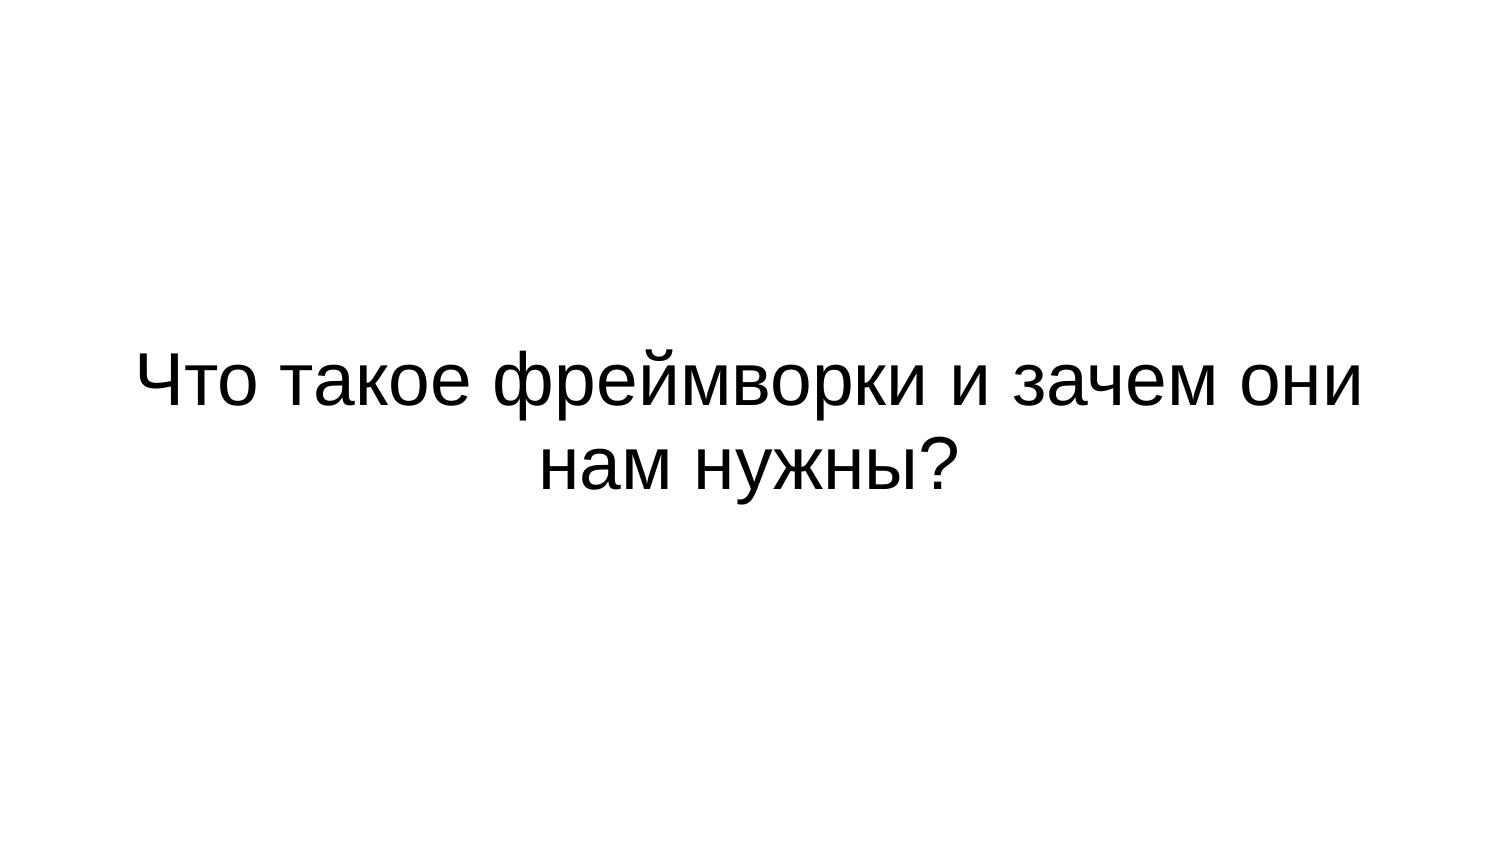

# Что такое фреймворки и зачем они нам нужны?